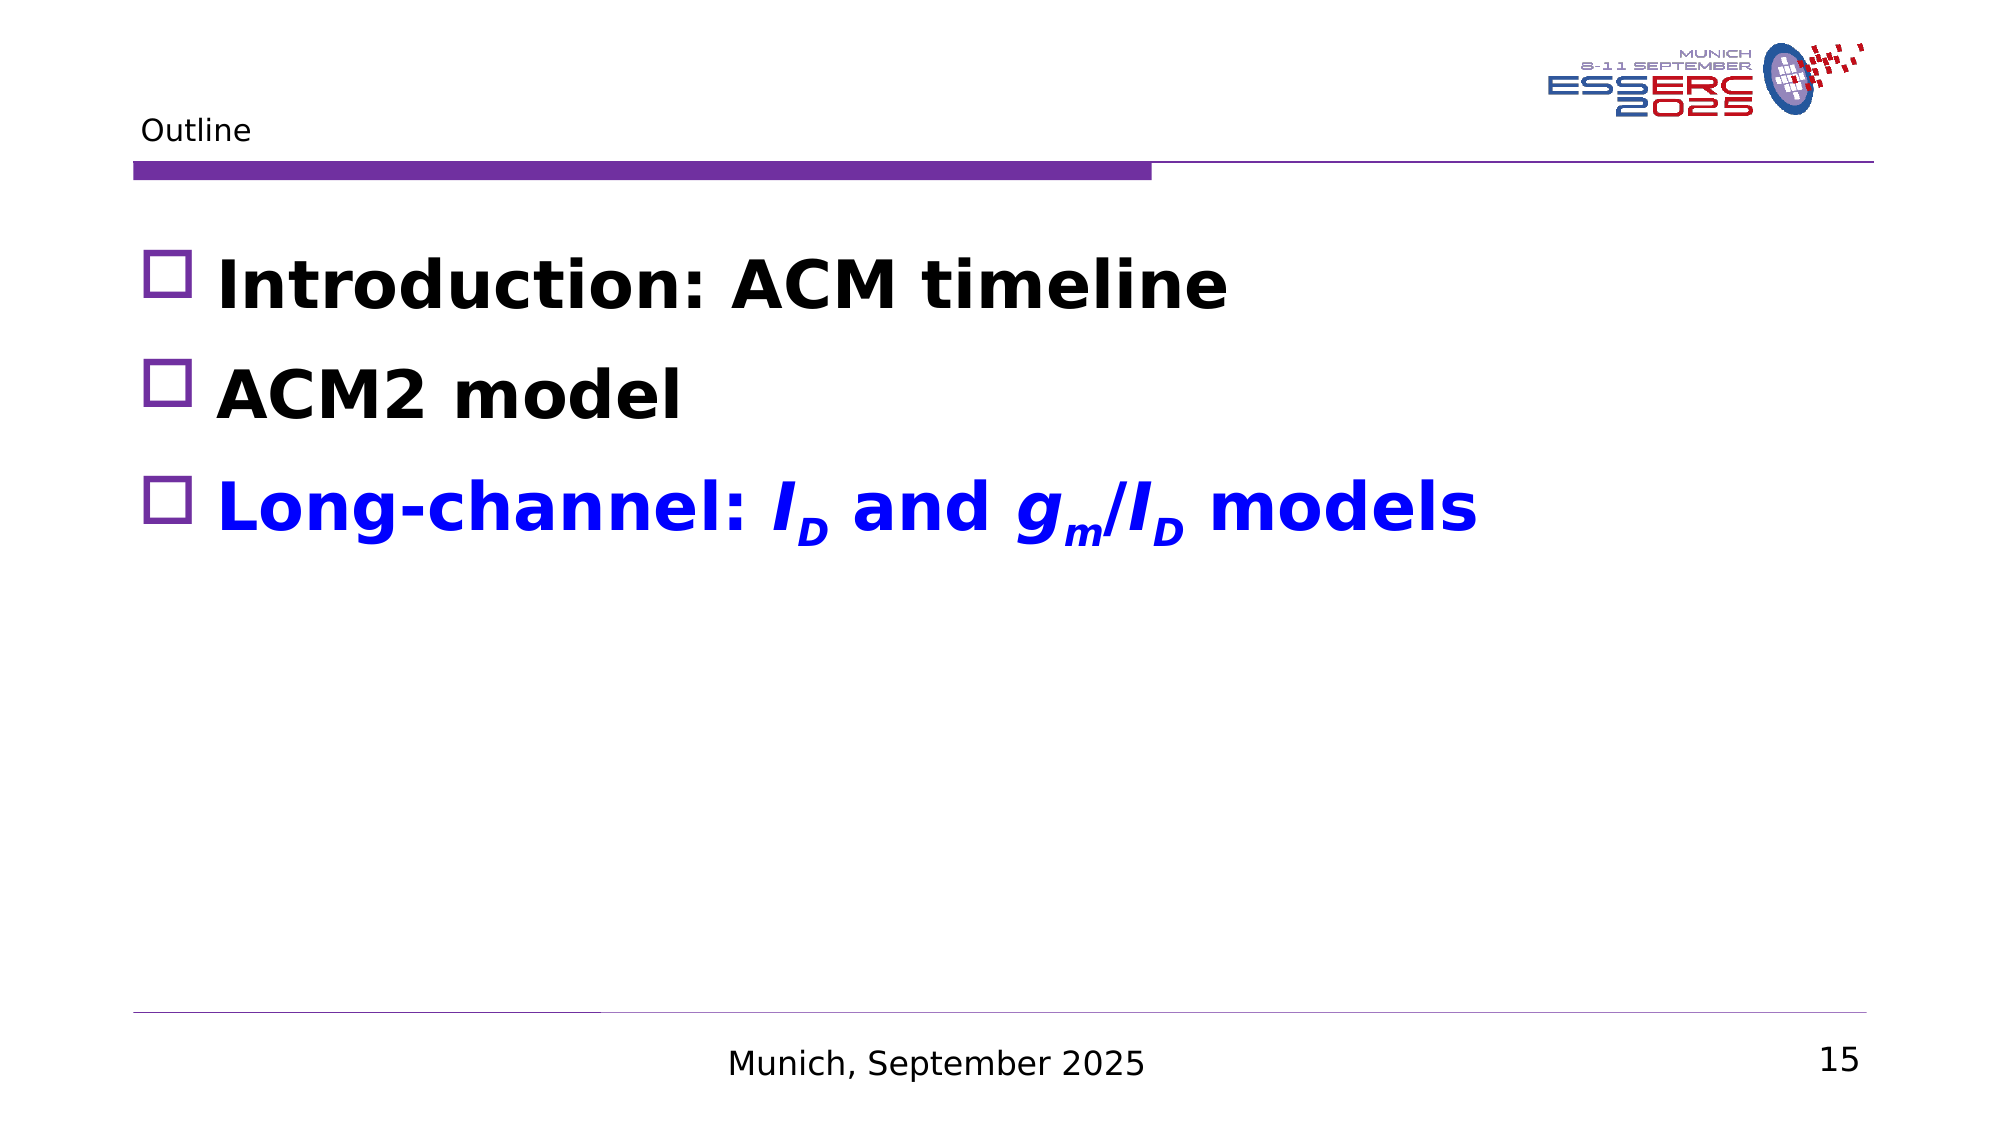

Outline
Introduction: ACM timeline
ACM2 model
Long-channel: ID and gm/ID models